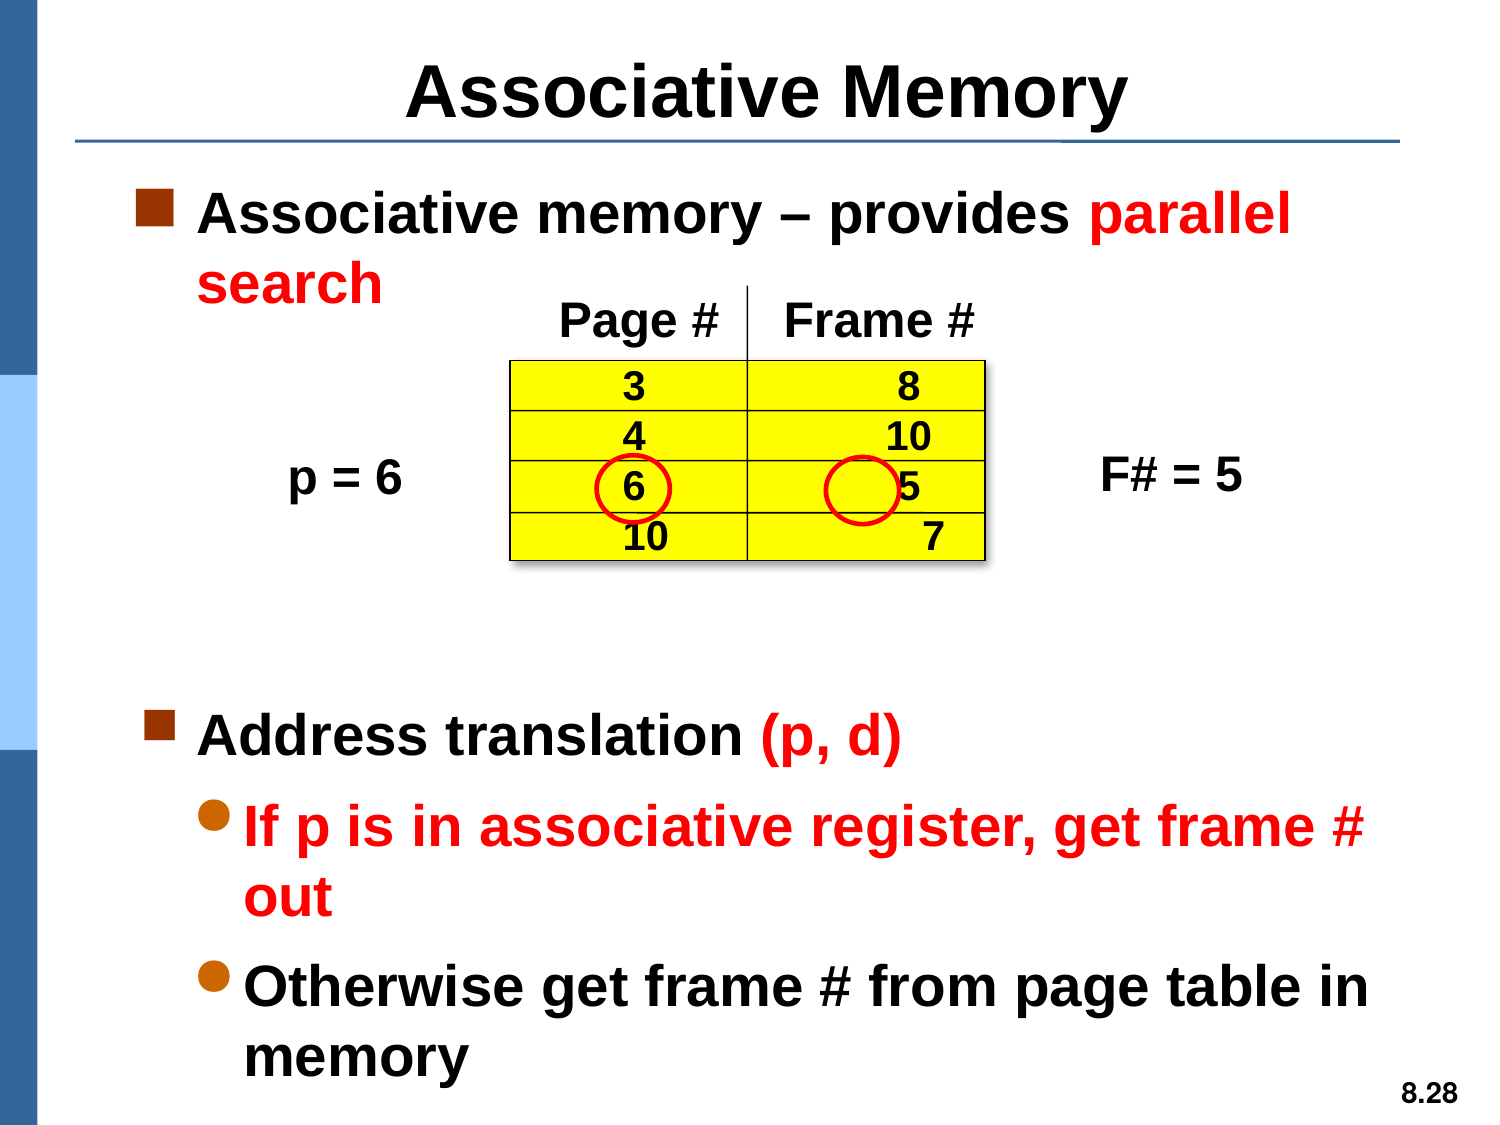

# Associative Memory
Associative memory – provides parallel search

Address translation (p, d)
If p is in associative register, get frame # out
Otherwise get frame # from page table in memory

Page #
Frame #
                   8
                  10
                   5
10                      7

 F# = 5
 p = 6